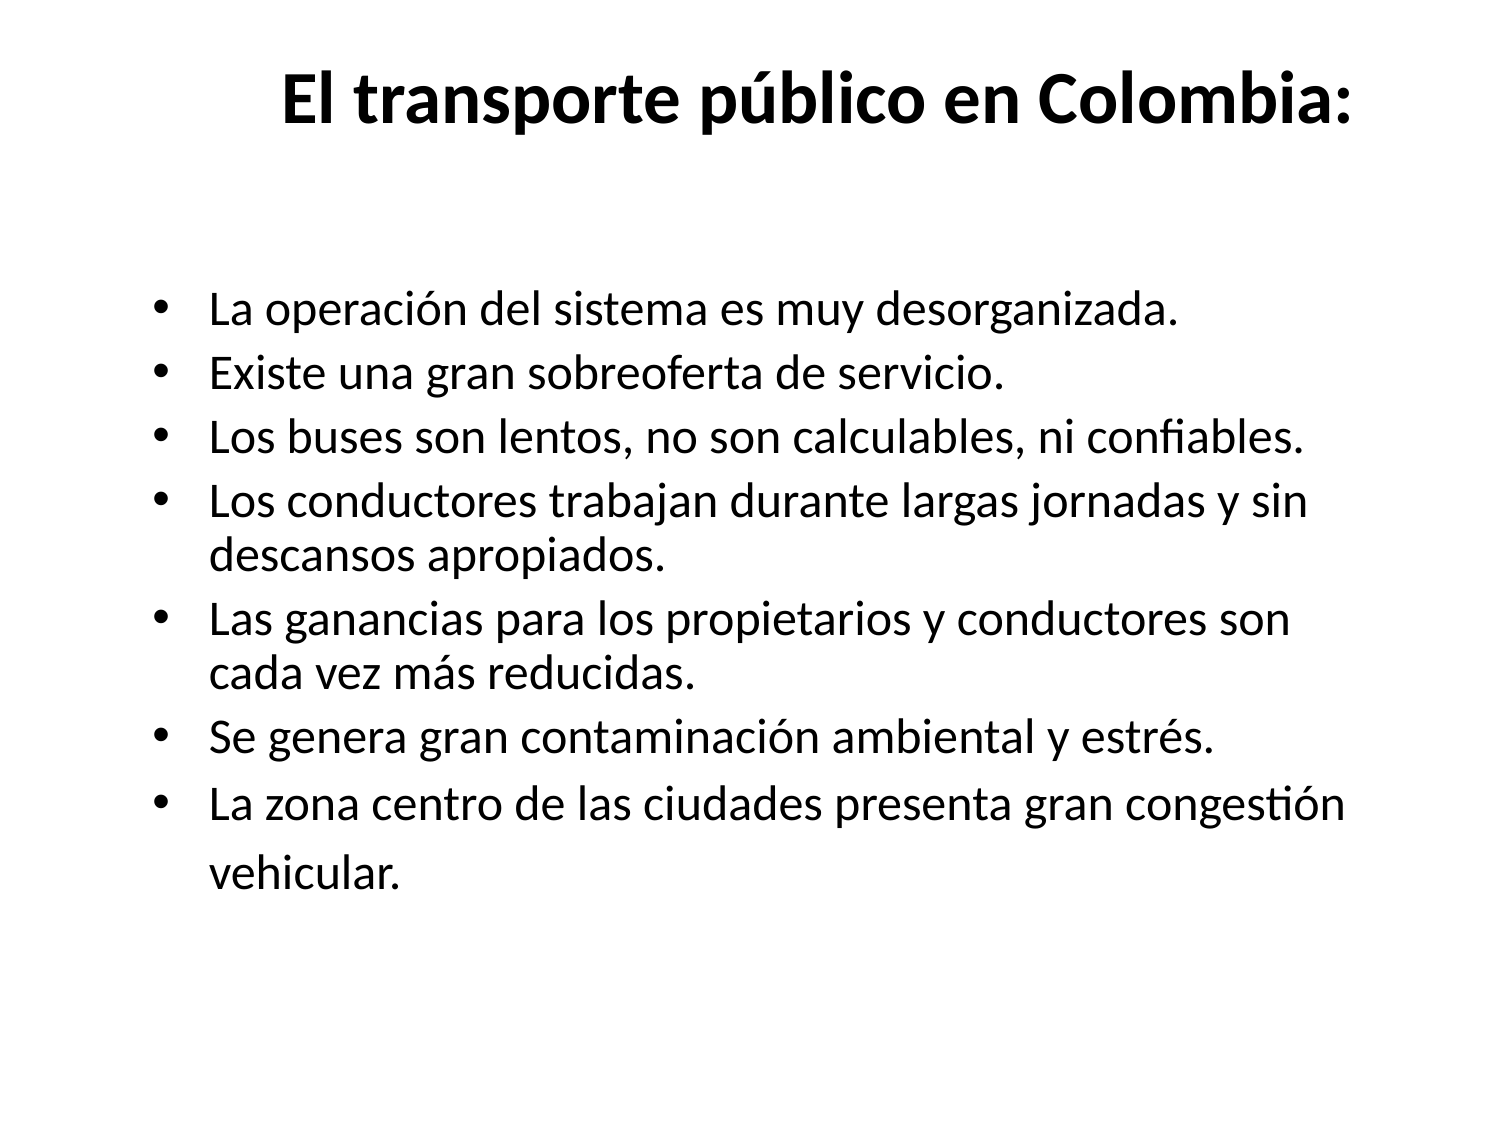

# El transporte público en Colombia:
La operación del sistema es muy desorganizada.
Existe una gran sobreoferta de servicio.
Los buses son lentos, no son calculables, ni confiables.
Los conductores trabajan durante largas jornadas y sin descansos apropiados.
Las ganancias para los propietarios y conductores son cada vez más reducidas.
Se genera gran contaminación ambiental y estrés.
La zona centro de las ciudades presenta gran congestión vehicular.